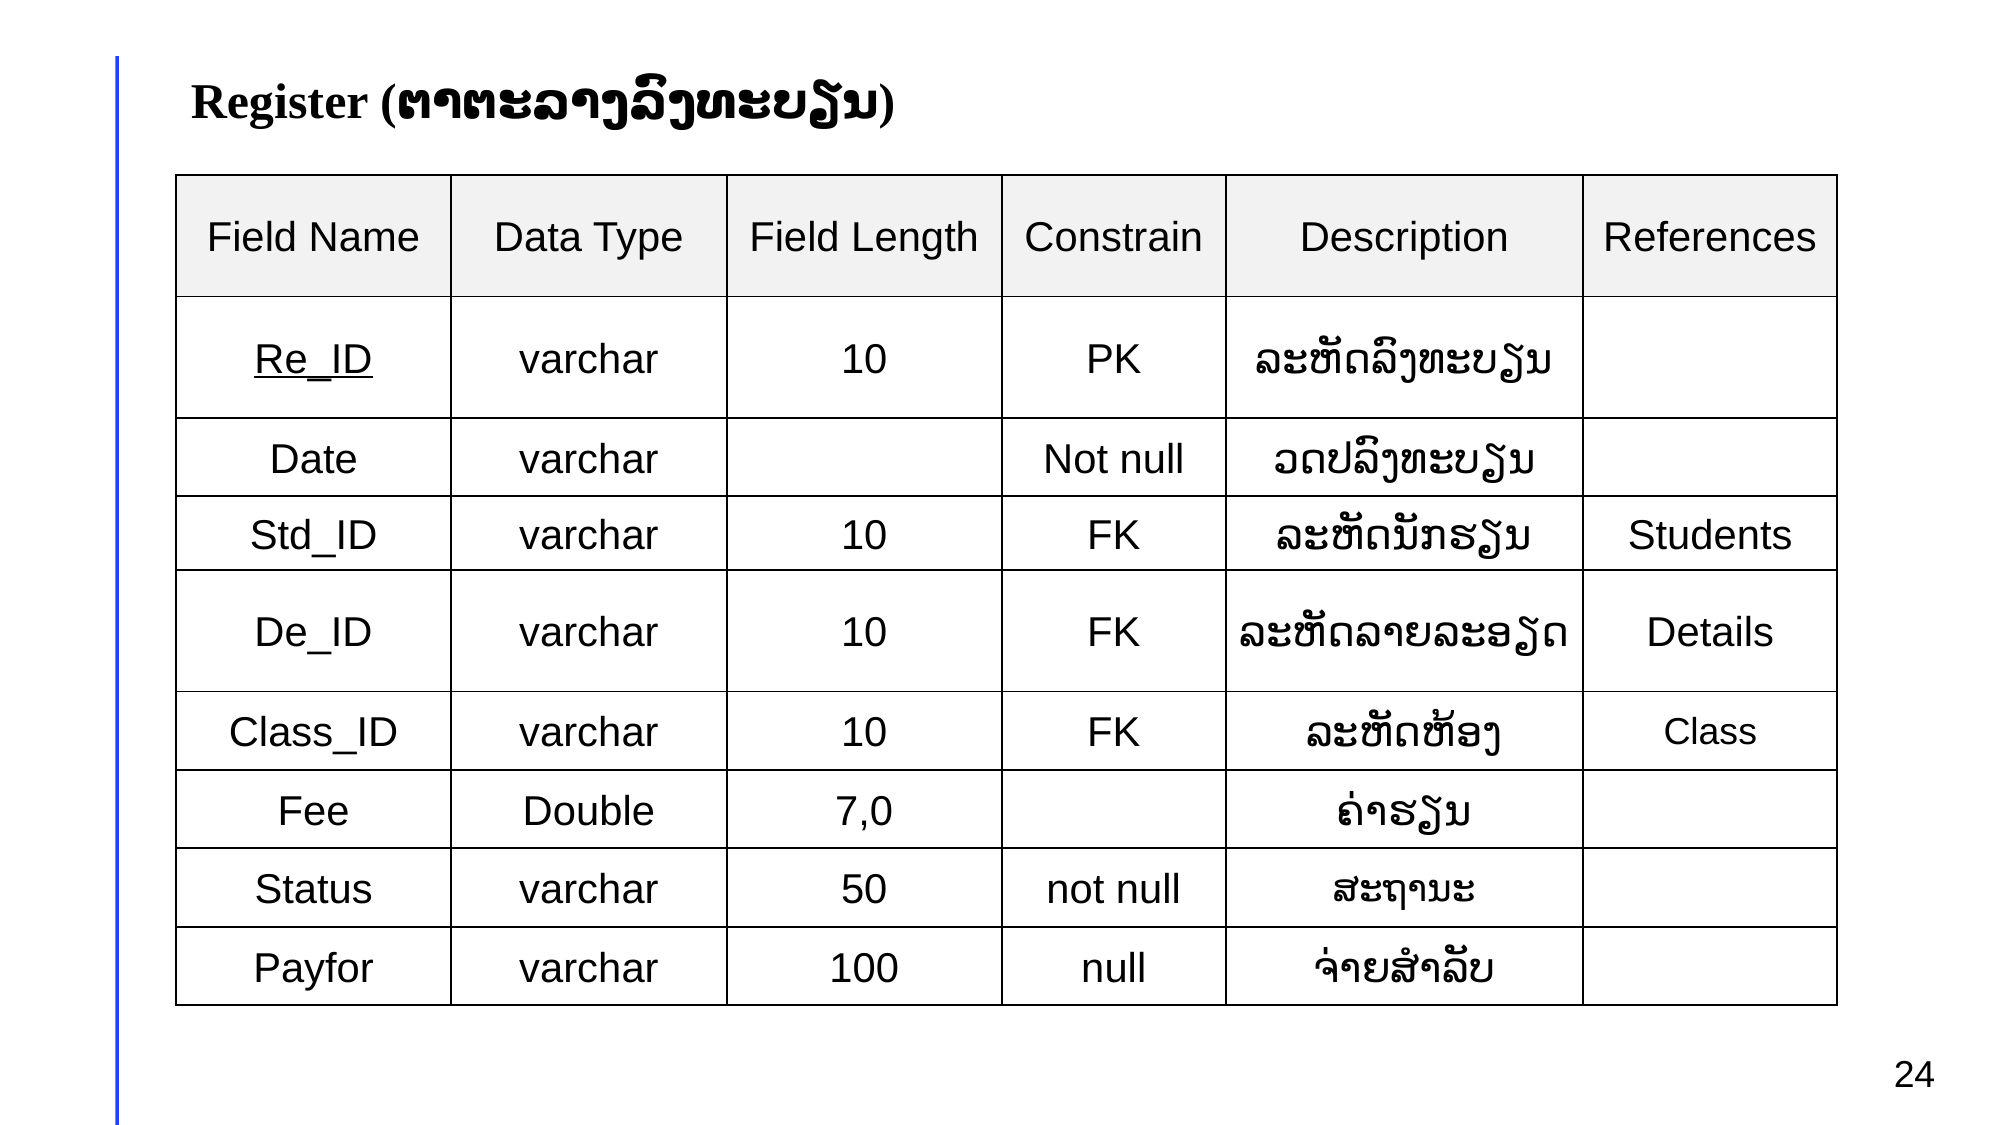

Register (ຕາຕະລາງລົງທະບຽນ)
| Field Name | Data Type | Field Length | Constrain | Description | References |
| --- | --- | --- | --- | --- | --- |
| Re\_ID | varchar | 10 | PK | ລະຫັດລົງທະບຽນ |  |
| Date | varchar |  | Not null | ວດປລົງທະບຽນ |  |
| Std\_ID | varchar | 10 | FK | ລະຫັດນັກຮຽນ | Students |
| De\_ID | varchar | 10 | FK | ລະຫັດລາຍລະອຽດ | Details |
| Class\_ID | varchar | 10 | FK | ລະຫັດຫ້ອງ | Class |
| Fee | Double | 7,0 |  | ຄ່າຮຽນ |  |
| Status | varchar | 50 | not null | ສະຖານະ |  |
| Payfor | varchar | 100 | null | ຈ່າຍສຳລັບ |  |
24